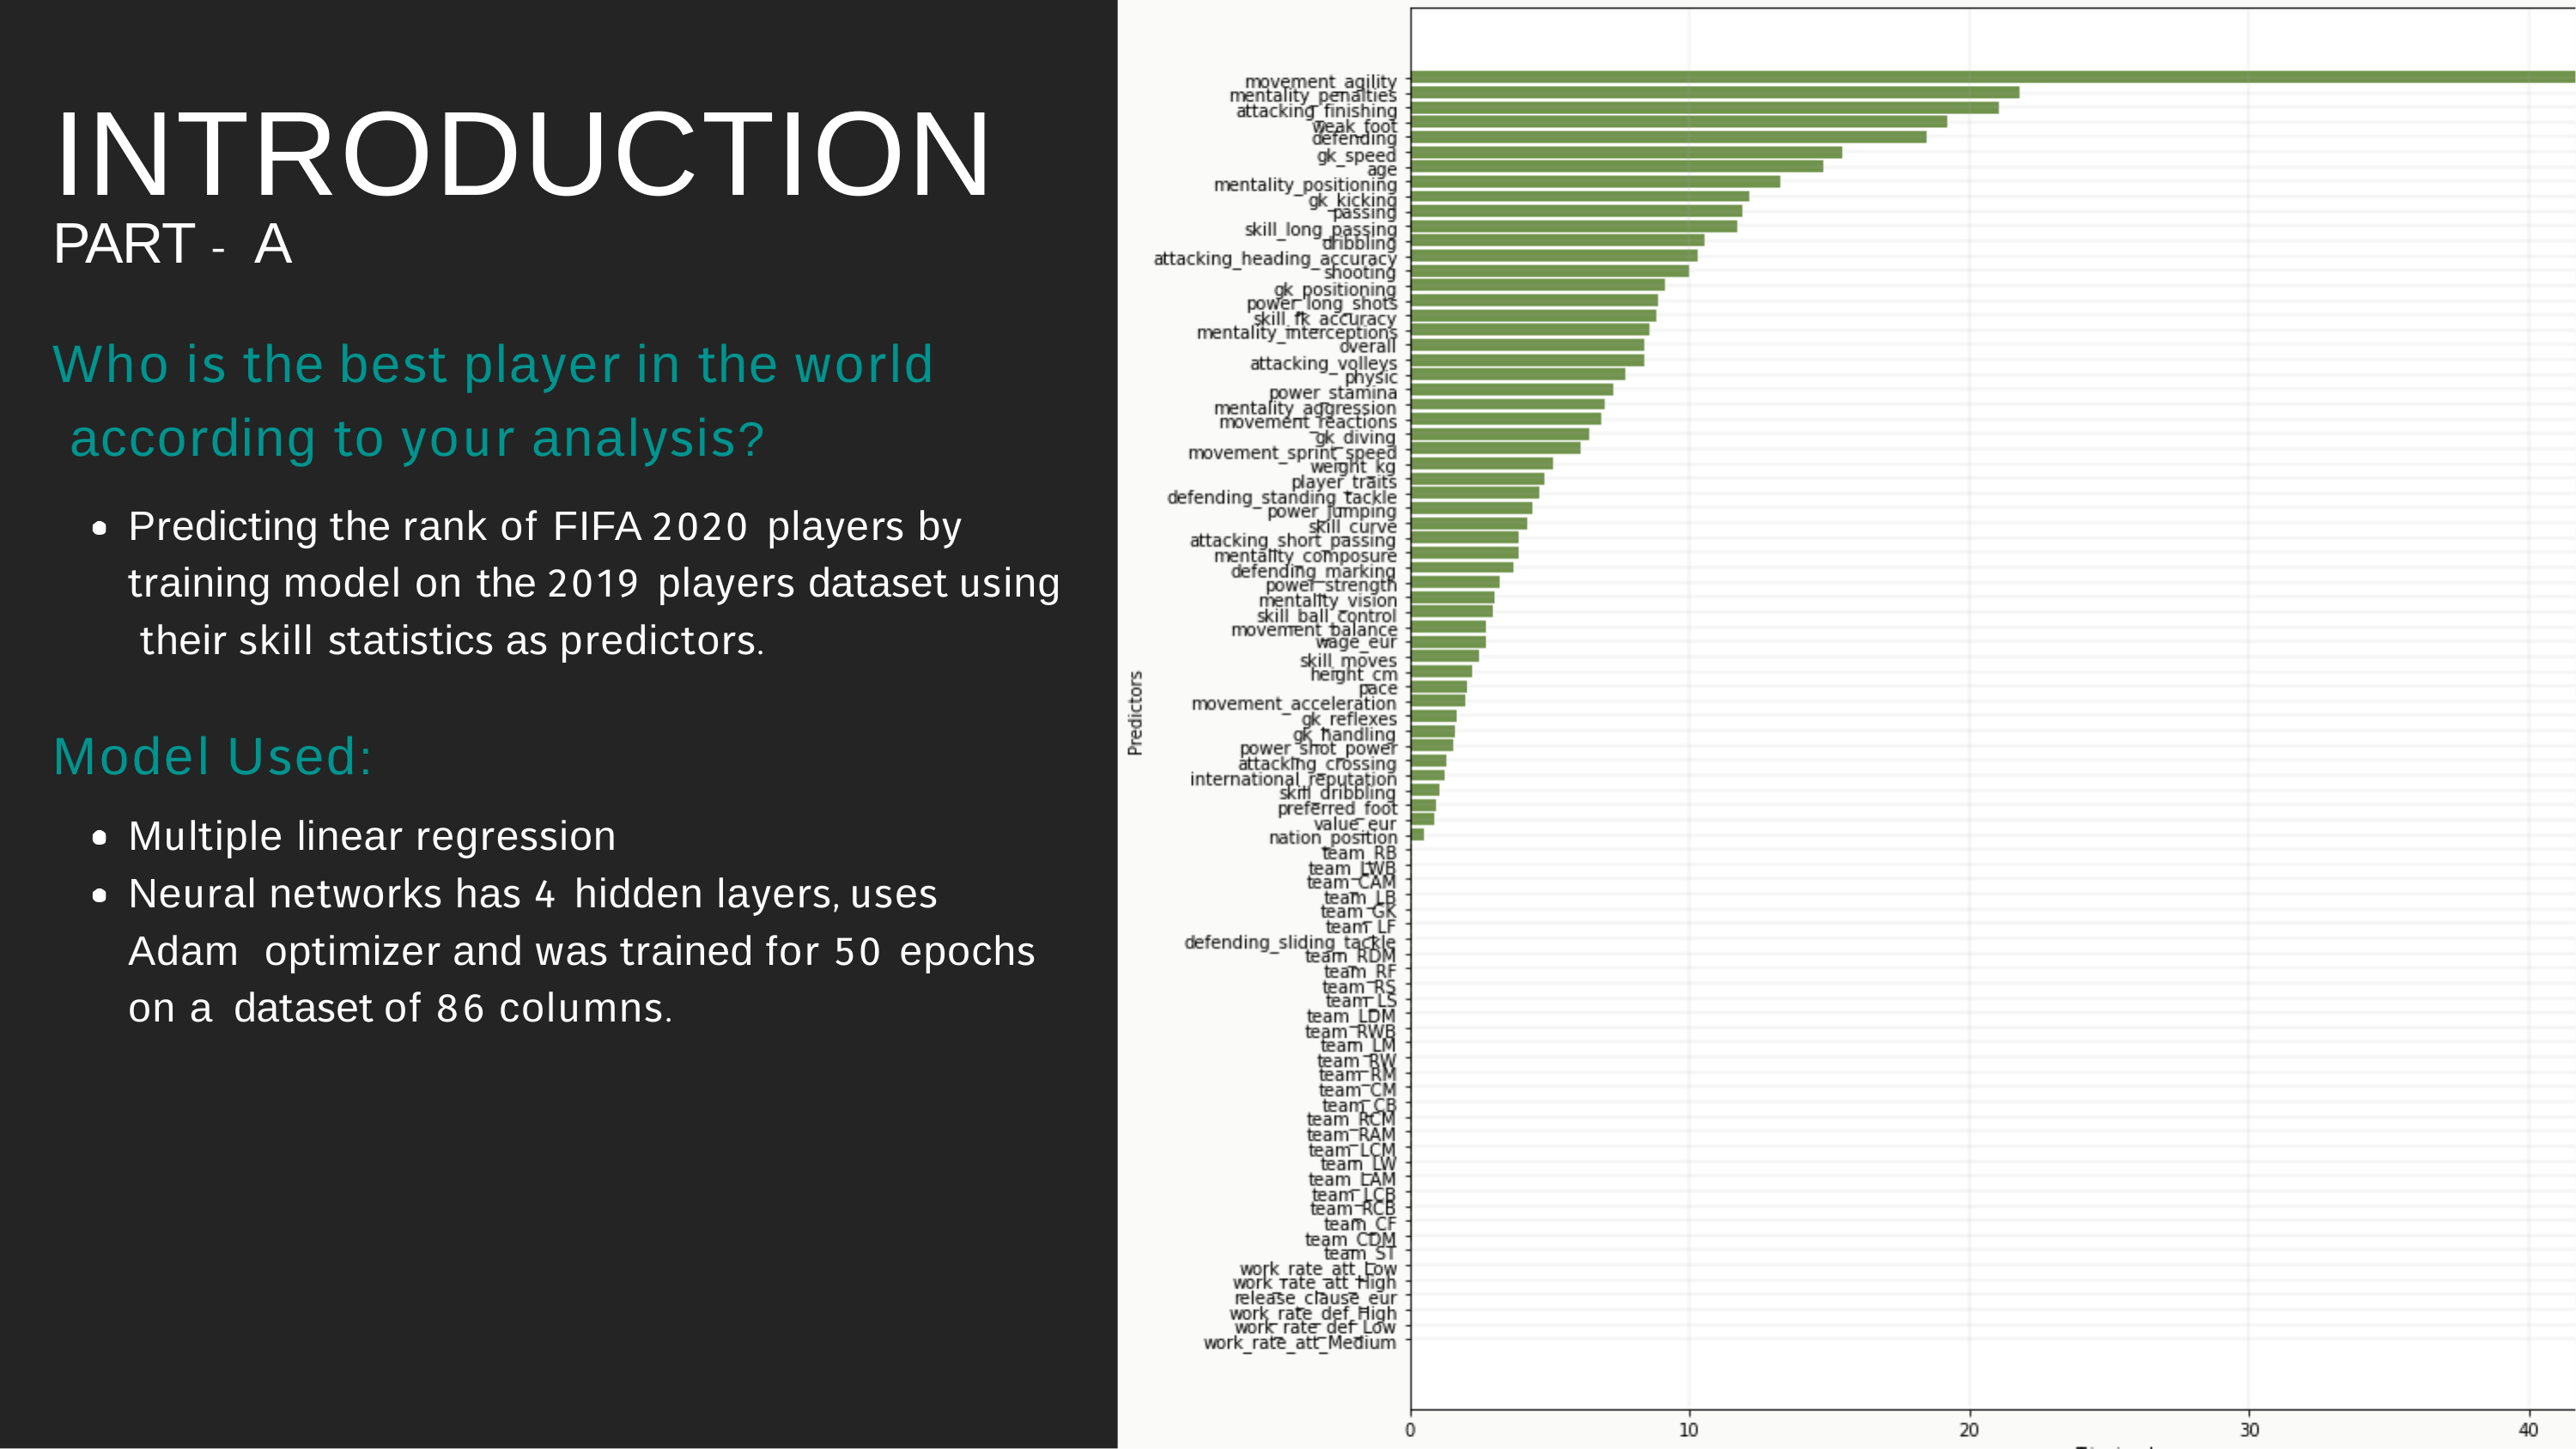

# INTRODUCTION
PART - A
Who is the best player in the world  according to your analysis?
Predicting the rank of FIFA 2020 players by  training model on the 2019 players dataset using  their skill statistics as predictors.

Model Used:
Multiple linear regression
Neural networks has 4 hidden layers, uses Adam  optimizer and was trained for 50 epochs on a  dataset of 86 columns.